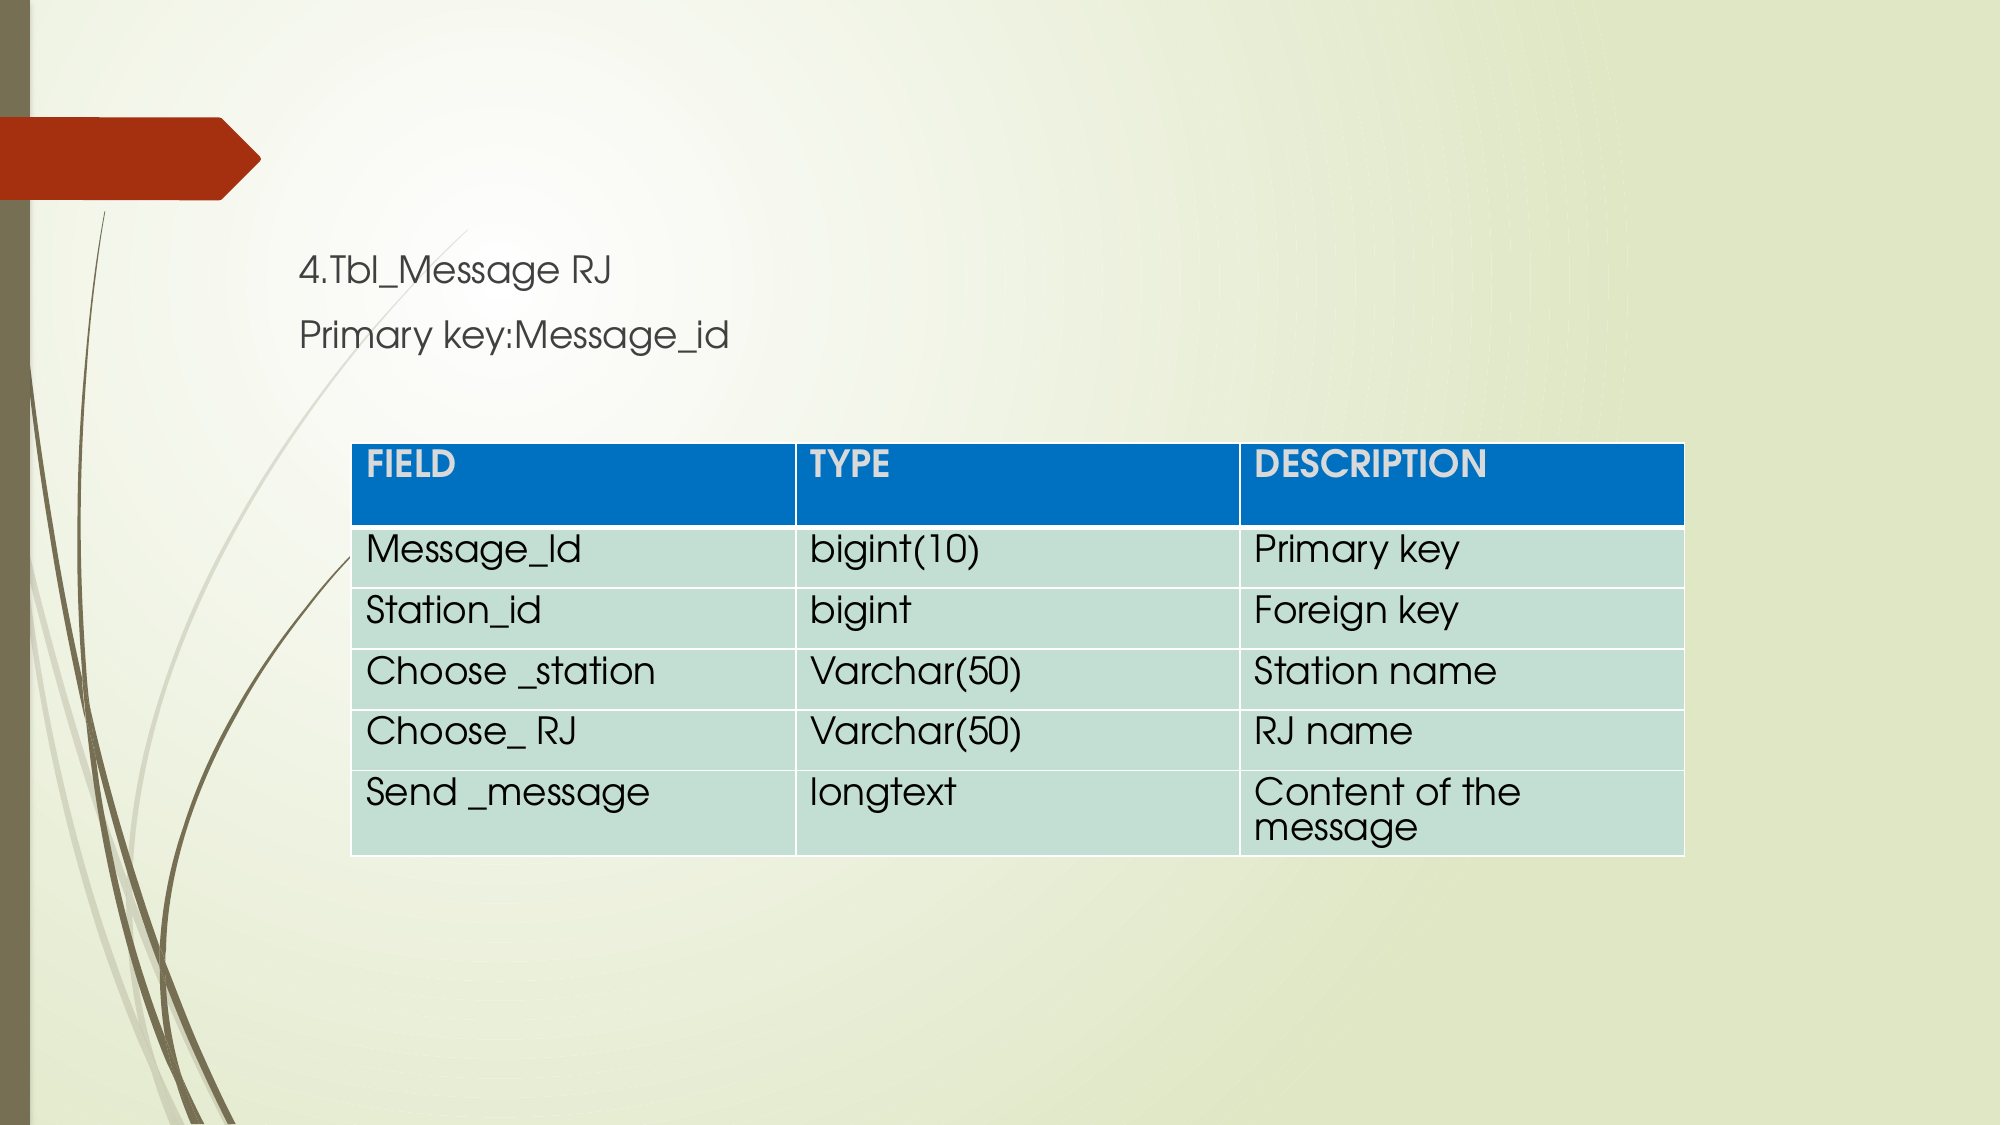

4.Tbl_Message RJ
Primary key:Message_id
| FIELD | TYPE | DESCRIPTION |
| --- | --- | --- |
| Message\_Id | bigint(10) | Primary key |
| Station\_id | bigint | Foreign key |
| Choose \_station | Varchar(50) | Station name |
| Choose\_ RJ | Varchar(50) | RJ name |
| Send \_message | longtext | Content of the message |